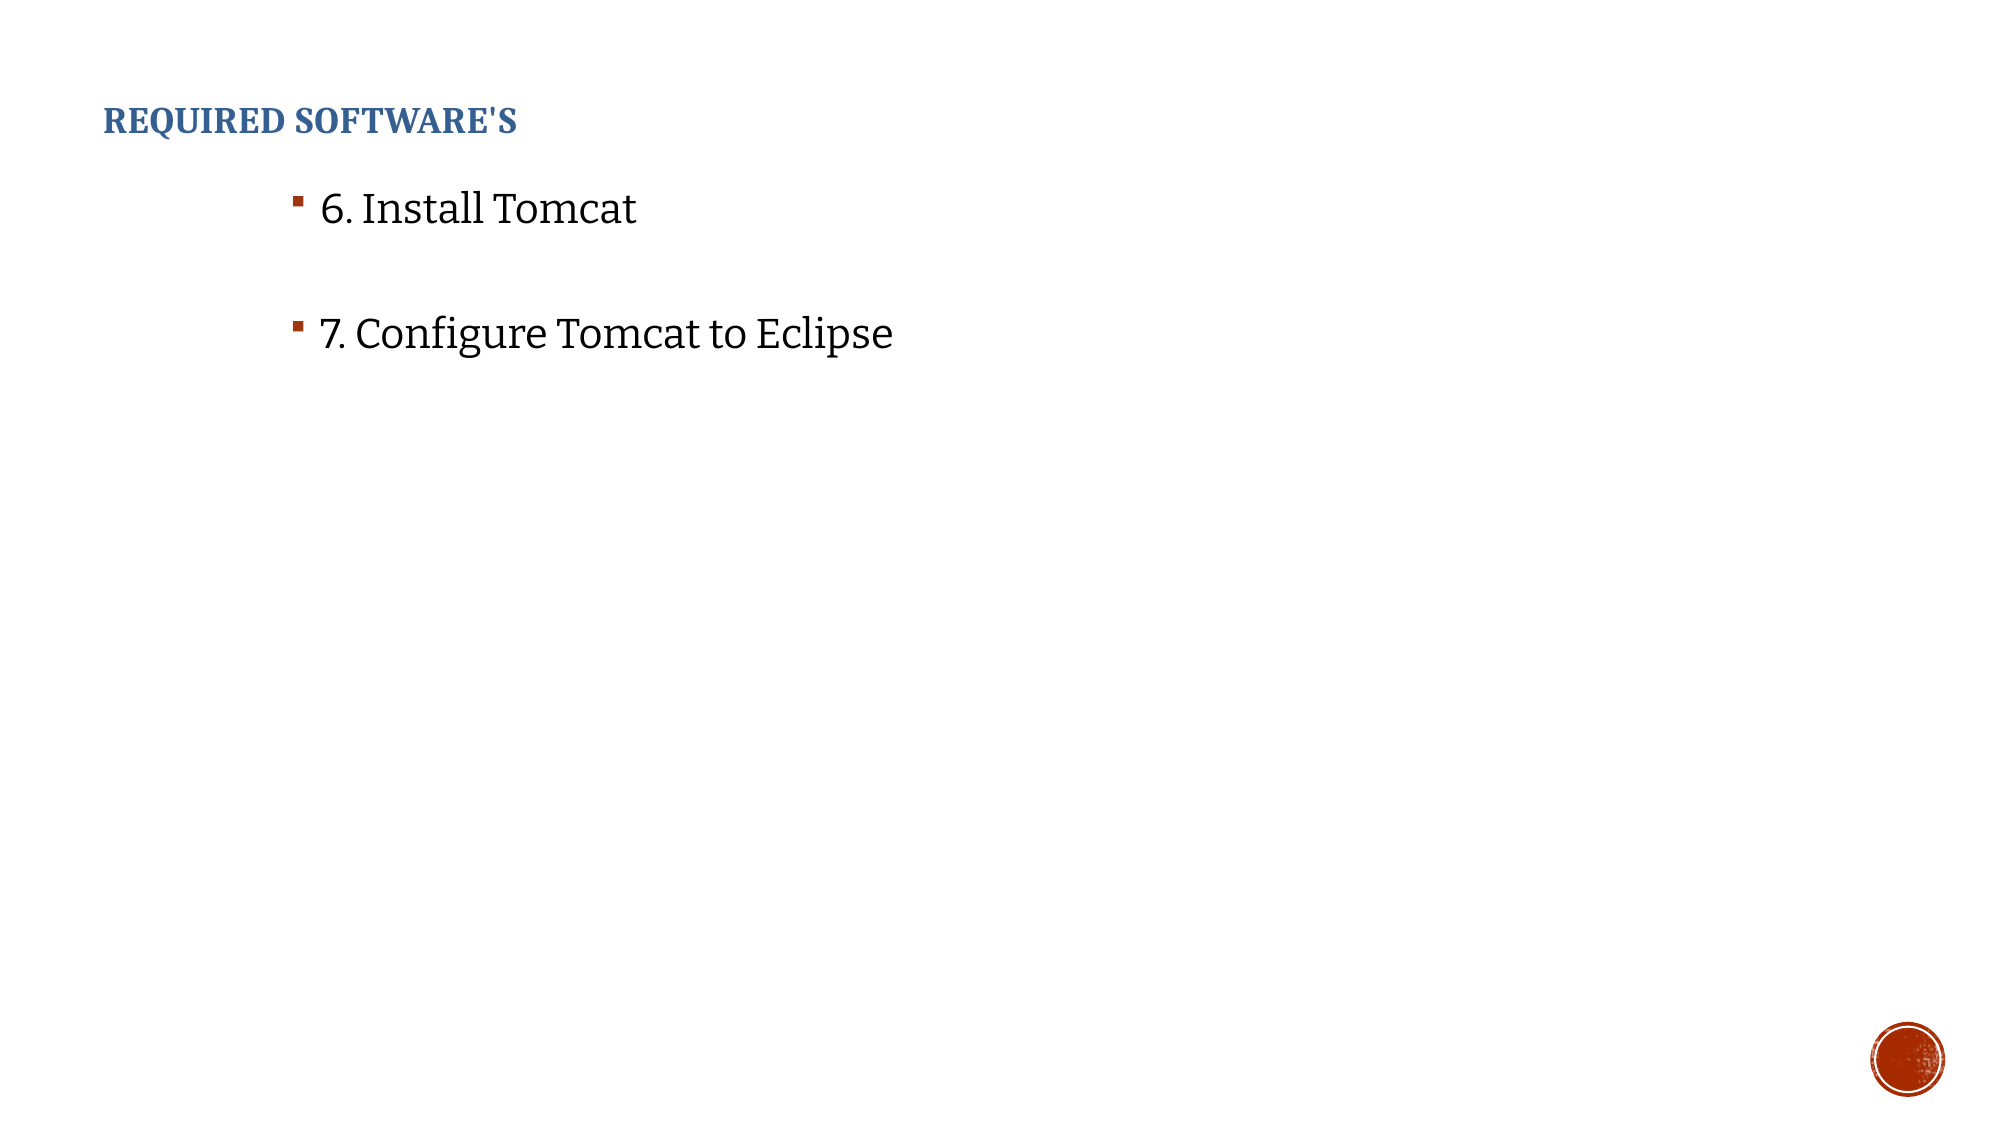

# Required Software's
6. Install Tomcat
7. Configure Tomcat to Eclipse